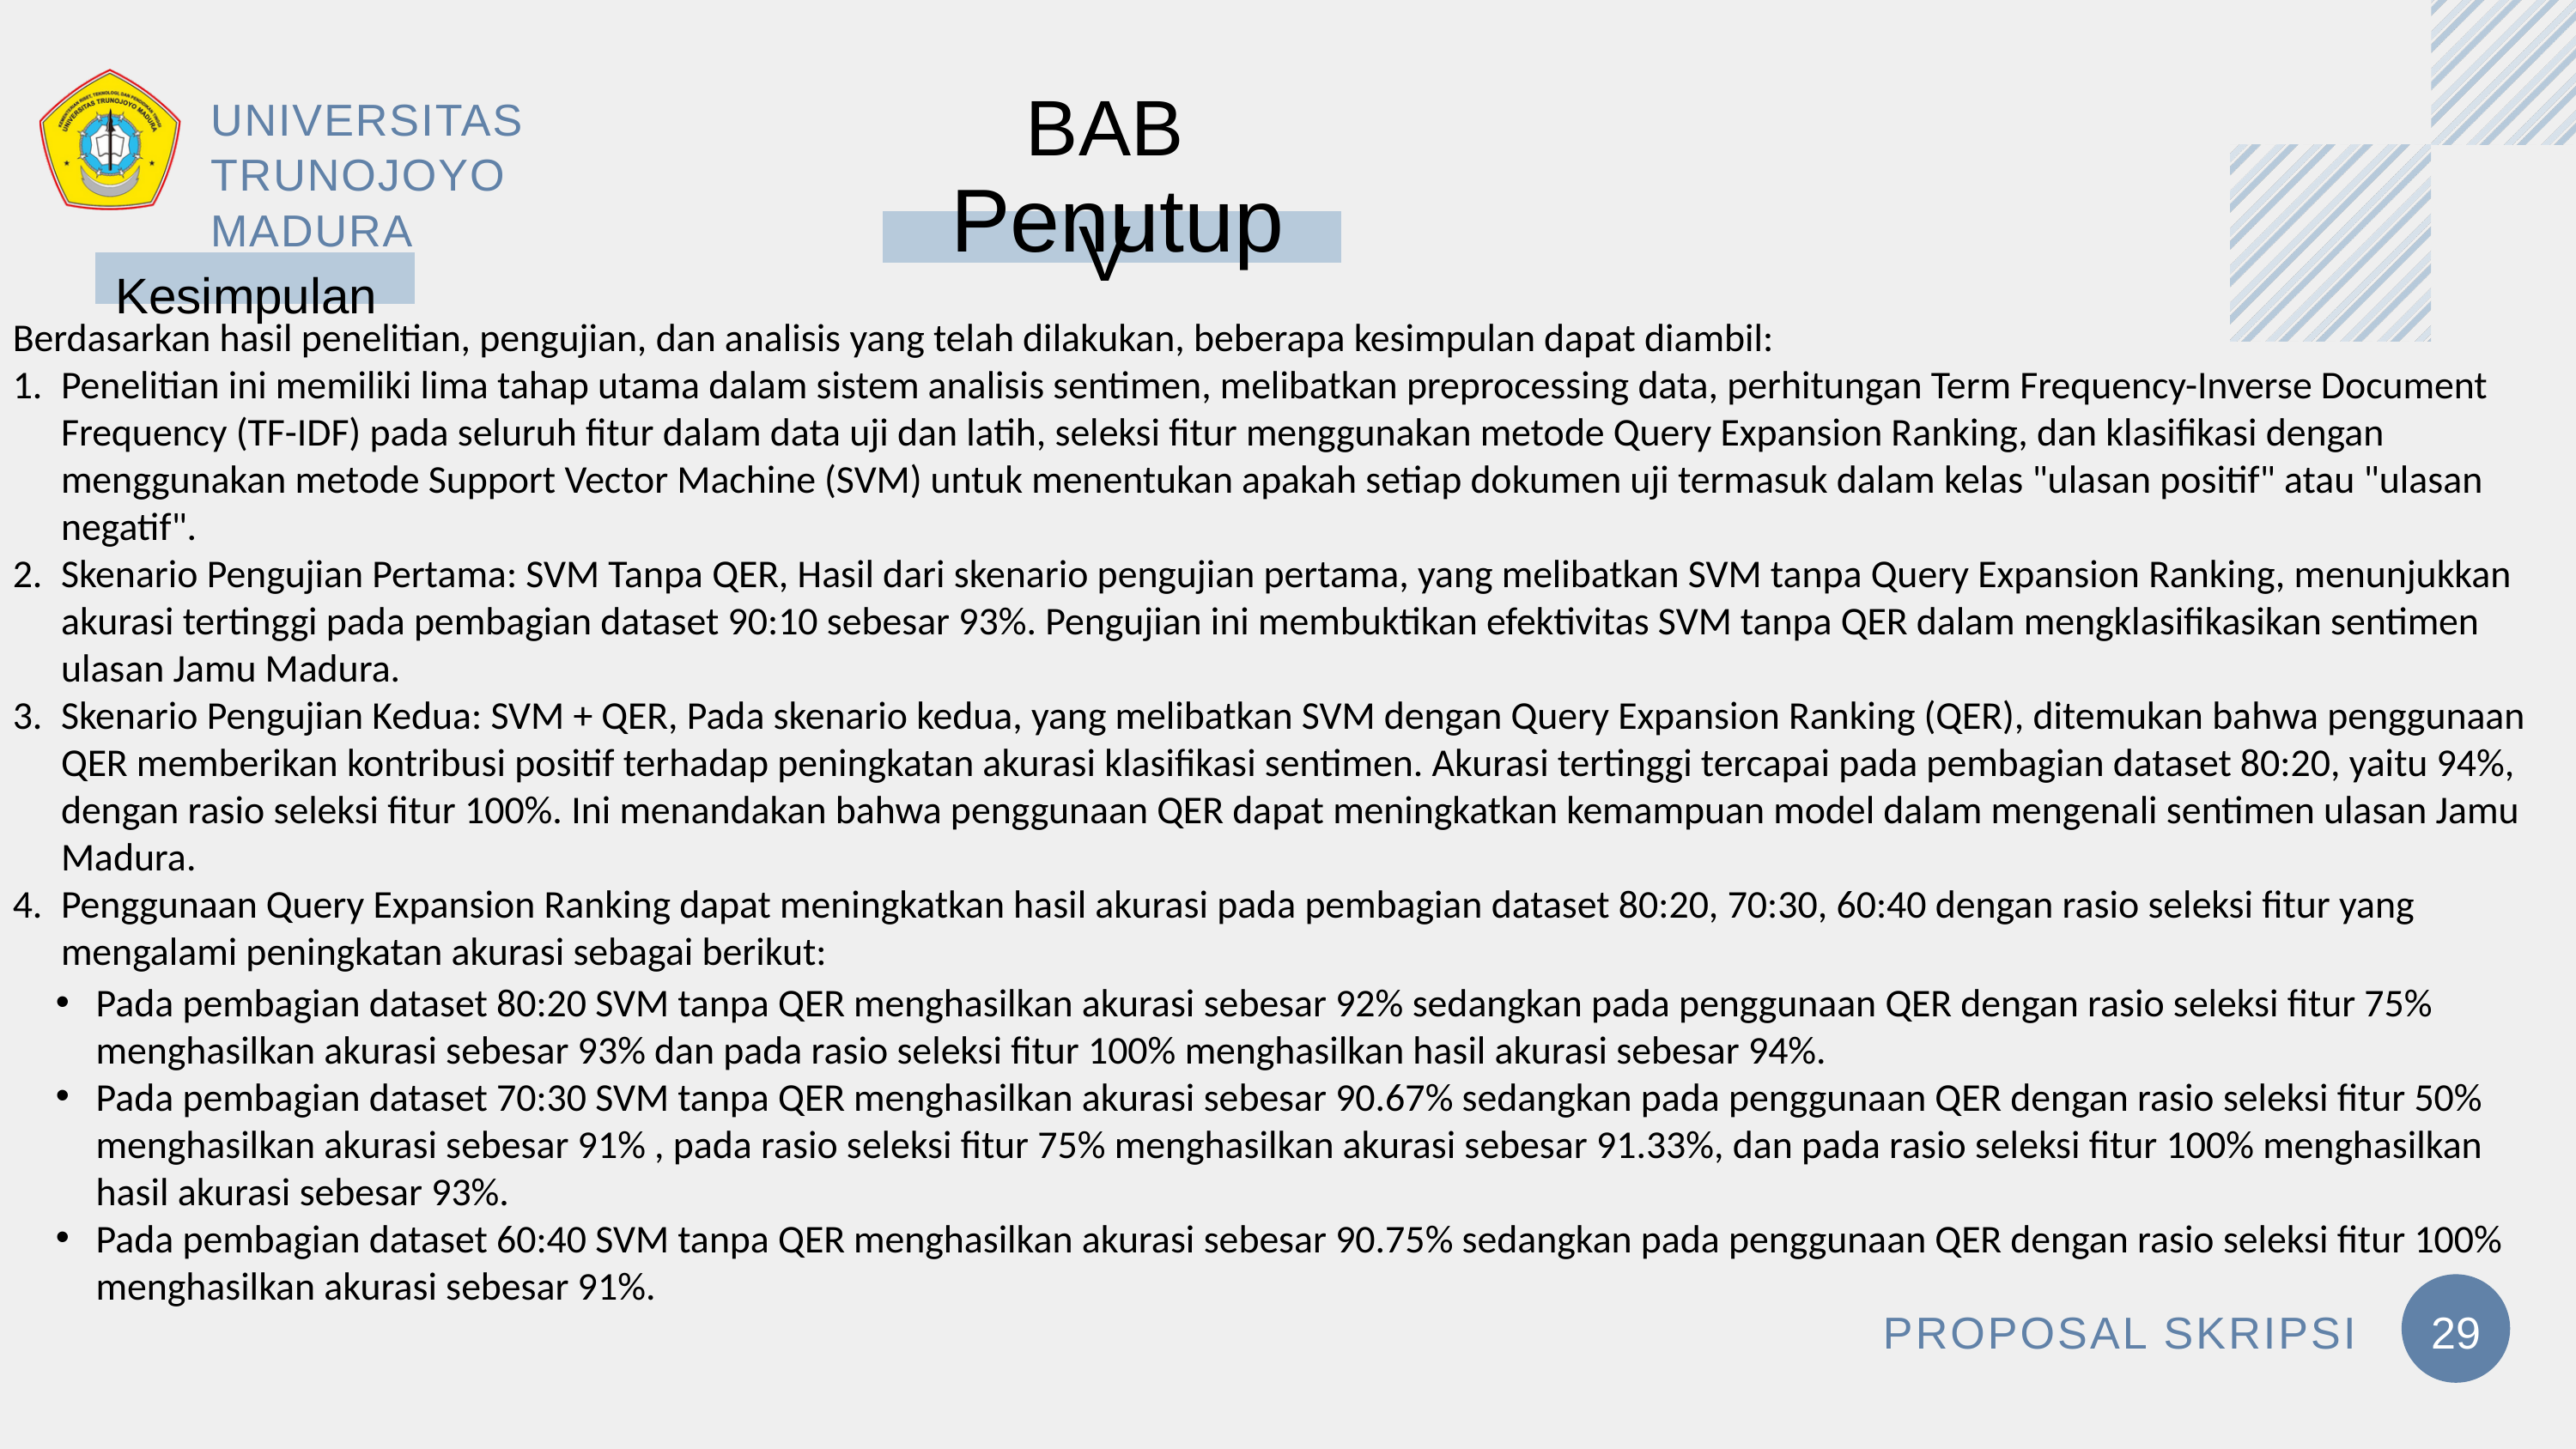

BAB V

UNIVERSITAS
TRUNOJOYO MADURA
Penutup

Kesimpulan

Berdasarkan hasil penelitian, pengujian, dan analisis yang telah dilakukan, beberapa kesimpulan dapat diambil:
Penelitian ini memiliki lima tahap utama dalam sistem analisis sentimen, melibatkan preprocessing data, perhitungan Term Frequency-Inverse Document Frequency (TF-IDF) pada seluruh fitur dalam data uji dan latih, seleksi fitur menggunakan metode Query Expansion Ranking, dan klasifikasi dengan menggunakan metode Support Vector Machine (SVM) untuk menentukan apakah setiap dokumen uji termasuk dalam kelas "ulasan positif" atau "ulasan negatif".
Skenario Pengujian Pertama: SVM Tanpa QER, Hasil dari skenario pengujian pertama, yang melibatkan SVM tanpa Query Expansion Ranking, menunjukkan akurasi tertinggi pada pembagian dataset 90:10 sebesar 93%. Pengujian ini membuktikan efektivitas SVM tanpa QER dalam mengklasifikasikan sentimen ulasan Jamu Madura.
Skenario Pengujian Kedua: SVM + QER, Pada skenario kedua, yang melibatkan SVM dengan Query Expansion Ranking (QER), ditemukan bahwa penggunaan QER memberikan kontribusi positif terhadap peningkatan akurasi klasifikasi sentimen. Akurasi tertinggi tercapai pada pembagian dataset 80:20, yaitu 94%, dengan rasio seleksi fitur 100%. Ini menandakan bahwa penggunaan QER dapat meningkatkan kemampuan model dalam mengenali sentimen ulasan Jamu Madura.
Penggunaan Query Expansion Ranking dapat meningkatkan hasil akurasi pada pembagian dataset 80:20, 70:30, 60:40 dengan rasio seleksi fitur yang mengalami peningkatan akurasi sebagai berikut:
Pada pembagian dataset 80:20 SVM tanpa QER menghasilkan akurasi sebesar 92% sedangkan pada penggunaan QER dengan rasio seleksi fitur 75% menghasilkan akurasi sebesar 93% dan pada rasio seleksi fitur 100% menghasilkan hasil akurasi sebesar 94%.
Pada pembagian dataset 70:30 SVM tanpa QER menghasilkan akurasi sebesar 90.67% sedangkan pada penggunaan QER dengan rasio seleksi fitur 50% menghasilkan akurasi sebesar 91% , pada rasio seleksi fitur 75% menghasilkan akurasi sebesar 91.33%, dan pada rasio seleksi fitur 100% menghasilkan hasil akurasi sebesar 93%.
Pada pembagian dataset 60:40 SVM tanpa QER menghasilkan akurasi sebesar 90.75% sedangkan pada penggunaan QER dengan rasio seleksi fitur 100% menghasilkan akurasi sebesar 91%.

PROPOSAL SKRIPSI
29